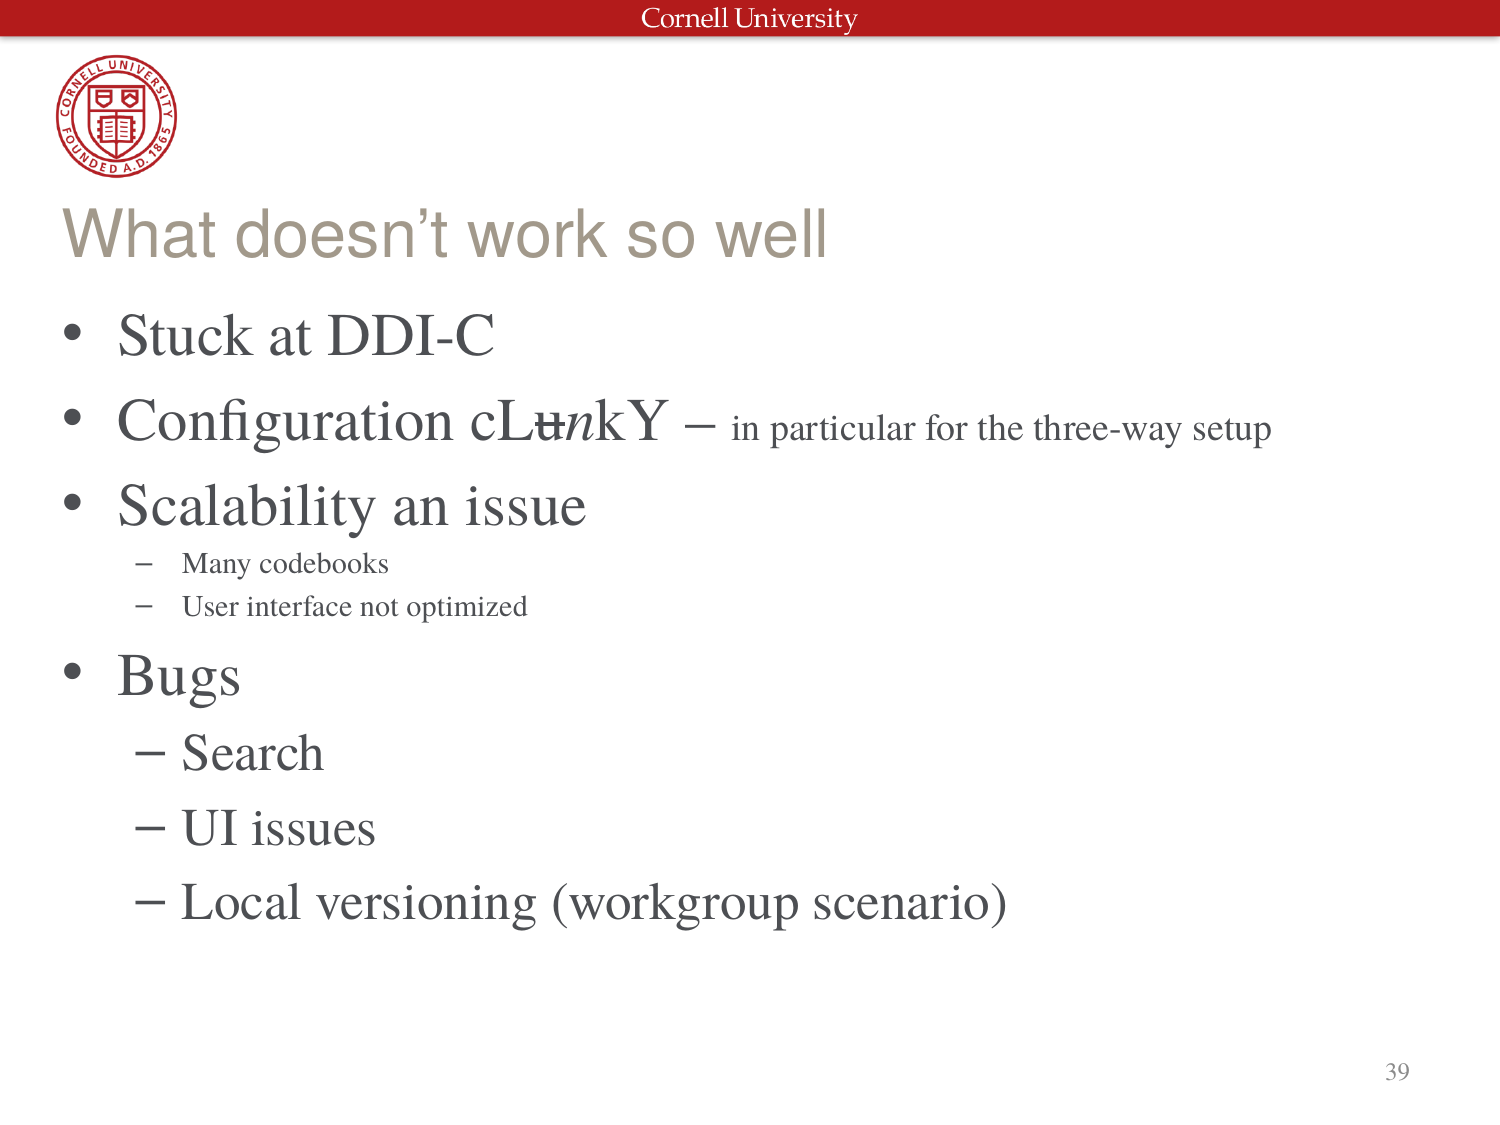

# What doesn’t work so well
Stuck at DDI-C
Configuration cLunkY – in particular for the three-way setup
Scalability an issue
Many codebooks
User interface not optimized
Bugs
Search
UI issues
Local versioning (workgroup scenario)
39